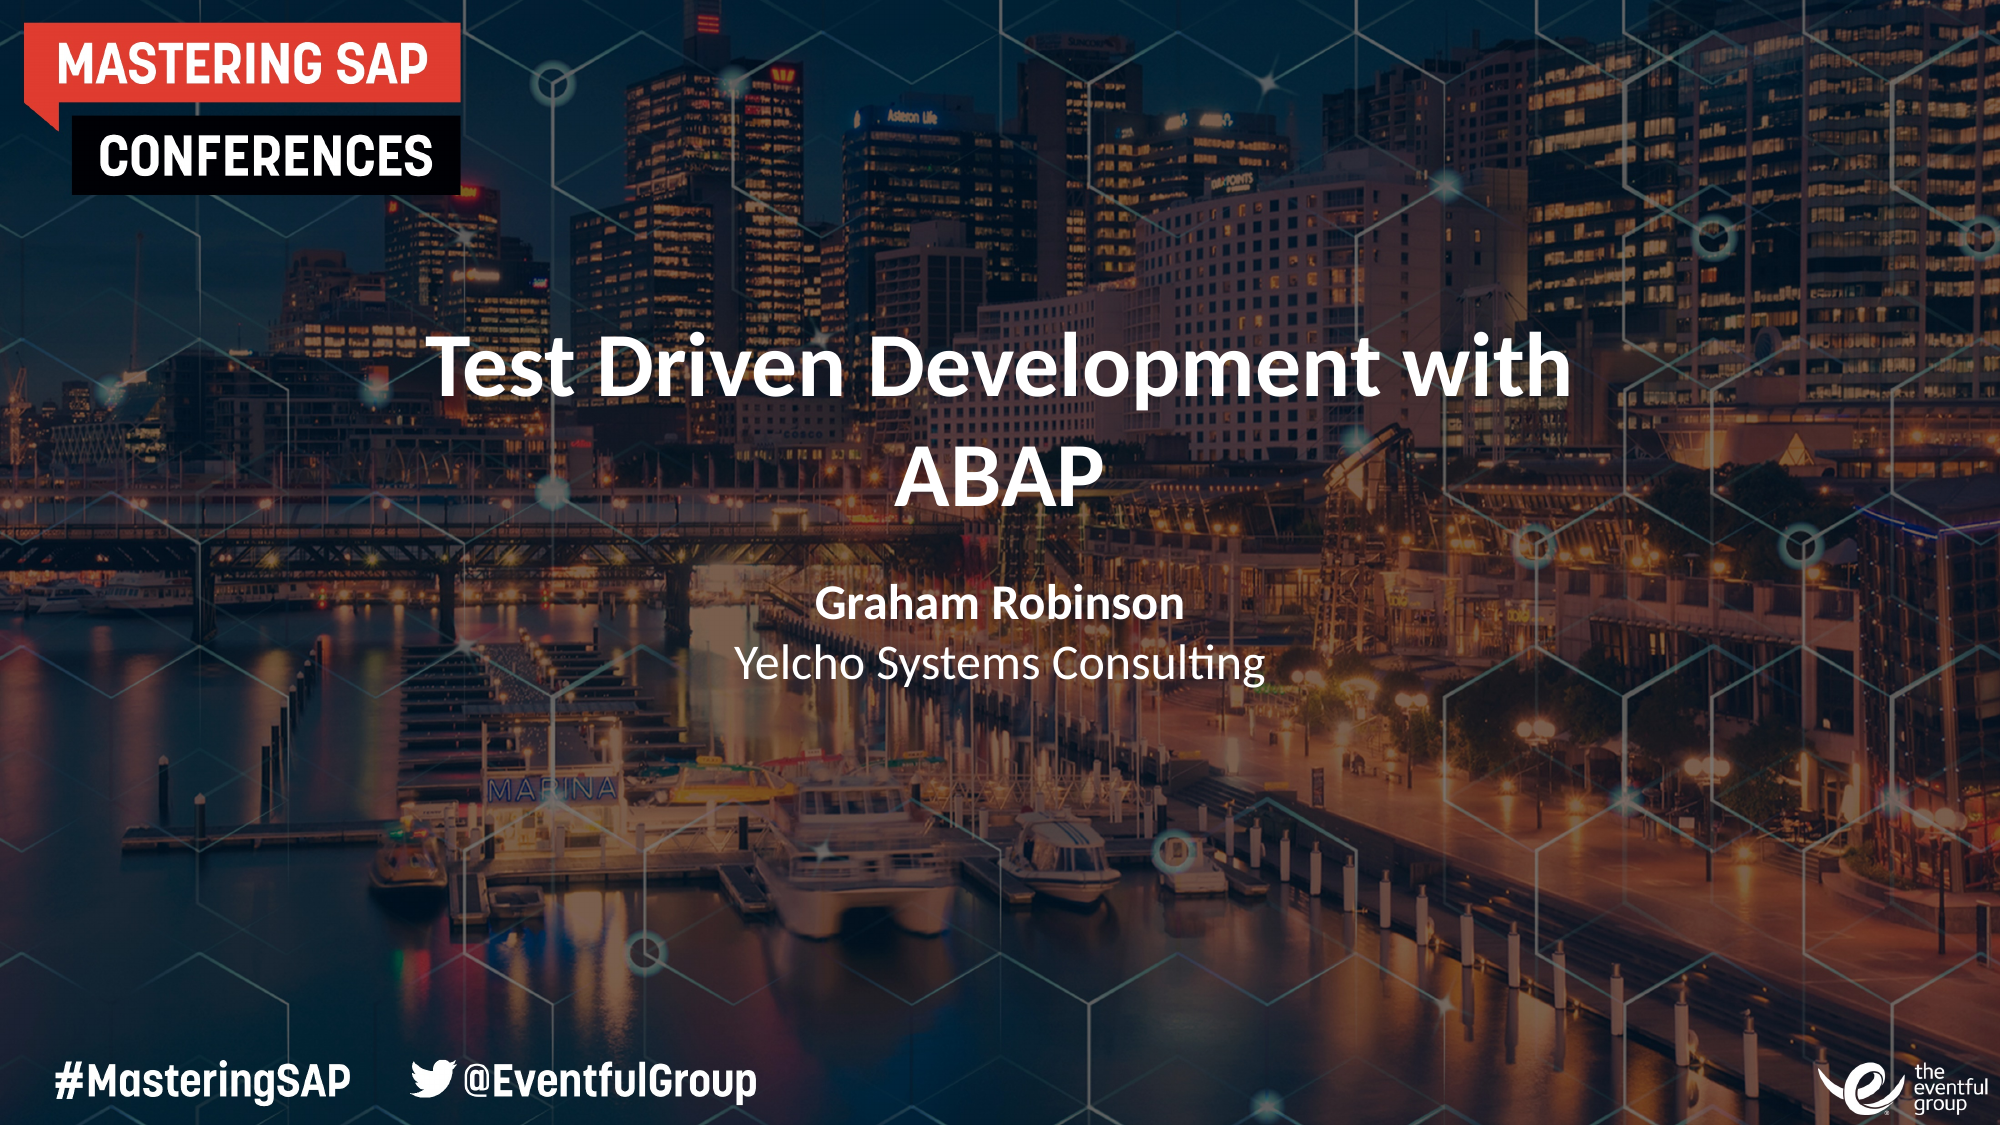

Test Driven Development with ABAP
Graham Robinson
Yelcho Systems Consulting